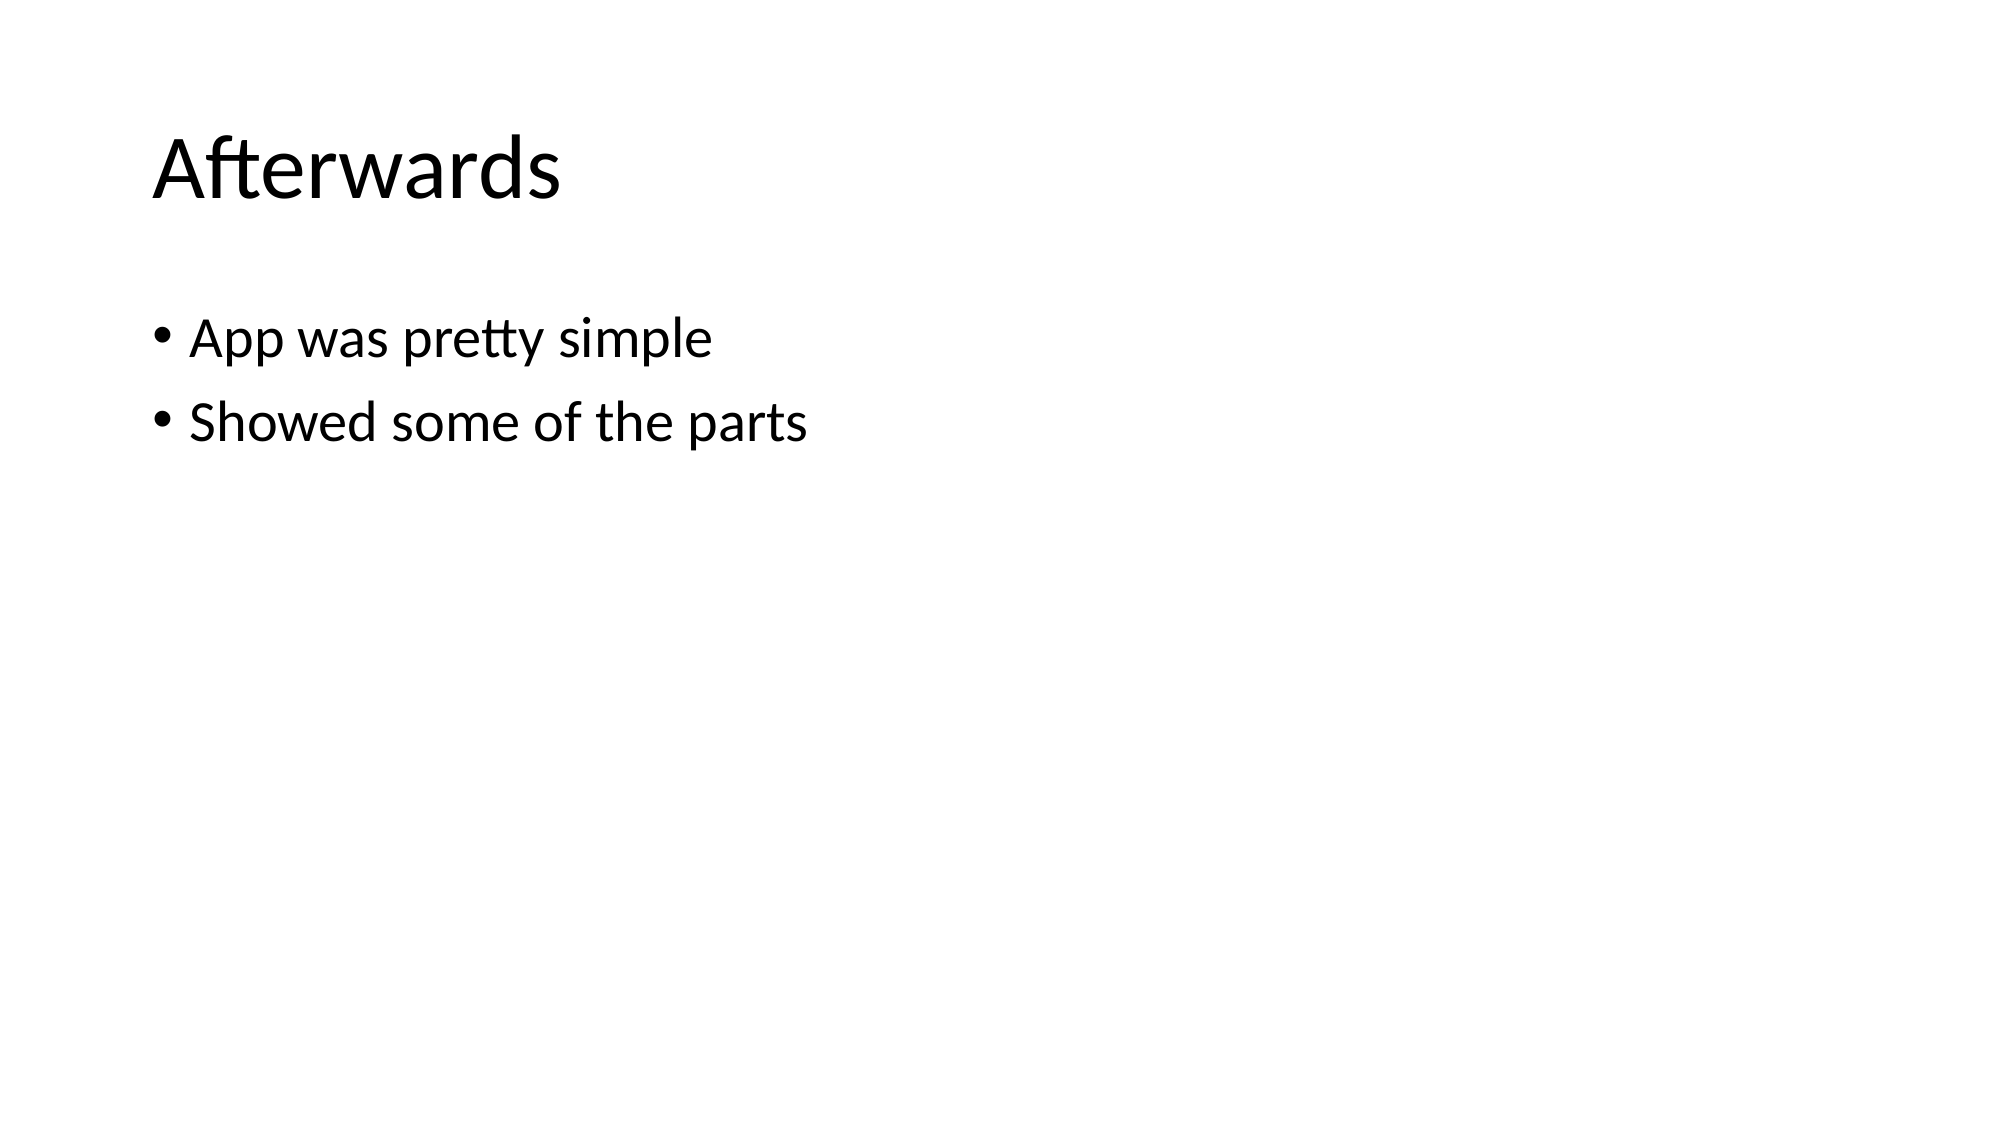

# Afterwards
App was pretty simple
Showed some of the parts